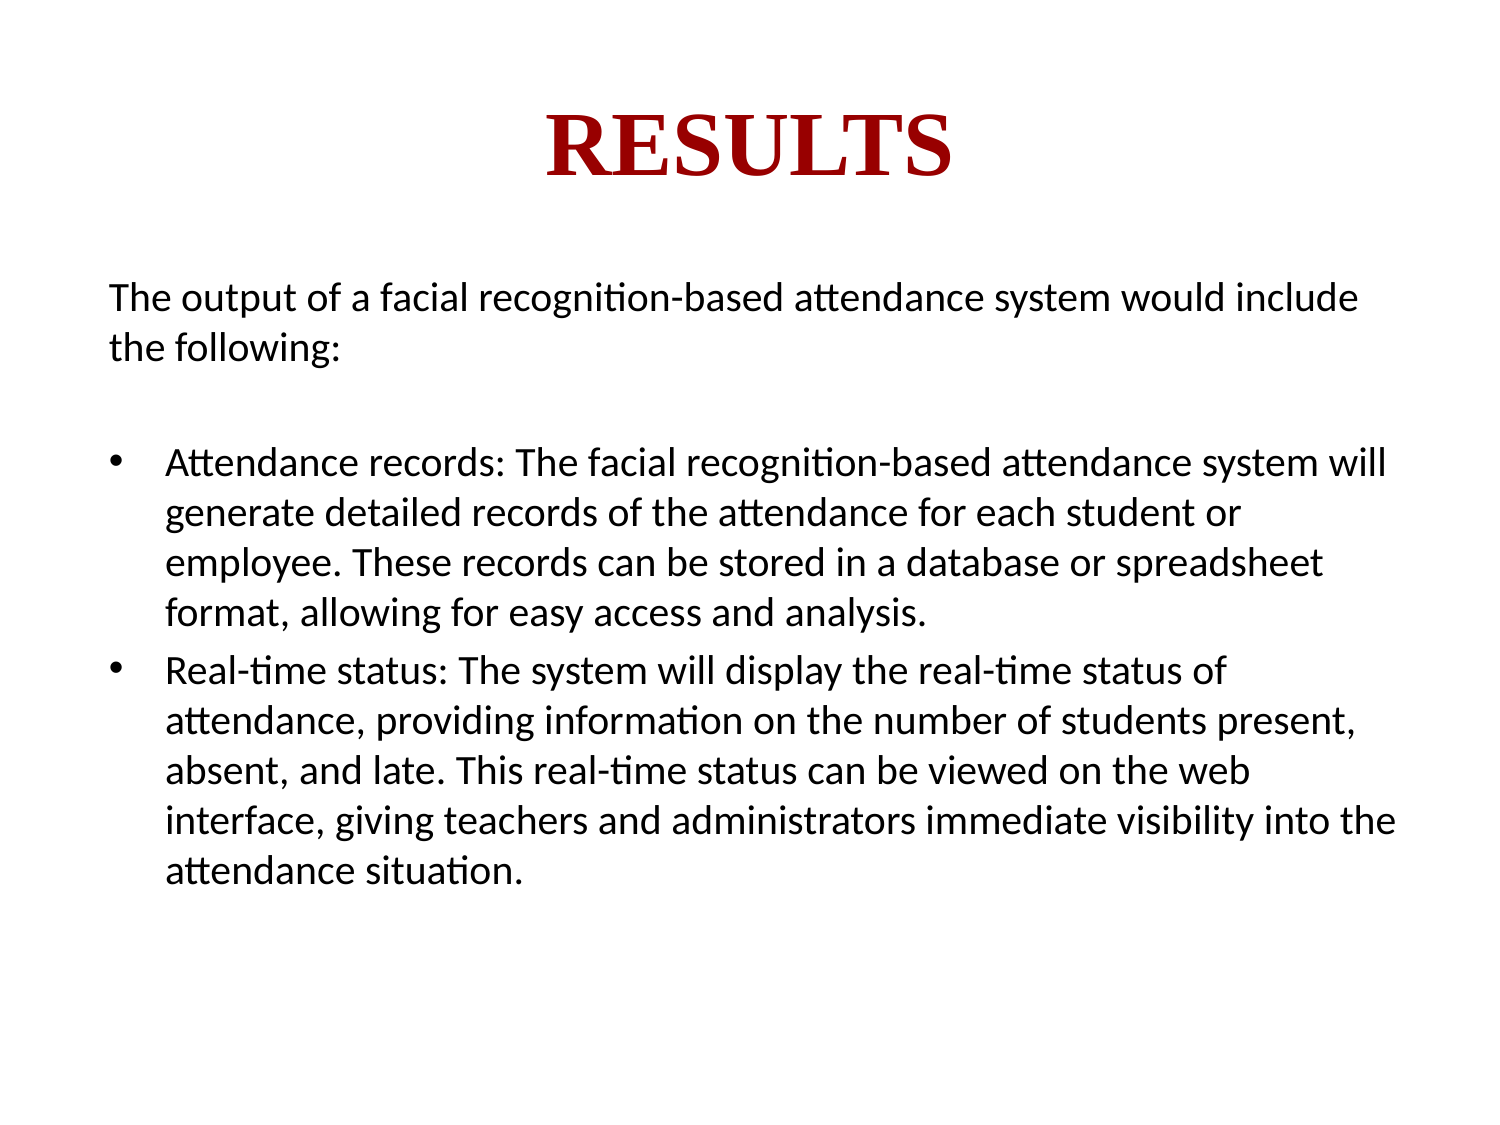

# RESULTS
The output of a facial recognition-based attendance system would include the following:

Attendance records: The facial recognition-based attendance system will generate detailed records of the attendance for each student or employee. These records can be stored in a database or spreadsheet format, allowing for easy access and analysis.
Real-time status: The system will display the real-time status of attendance, providing information on the number of students present, absent, and late. This real-time status can be viewed on the web interface, giving teachers and administrators immediate visibility into the attendance situation.